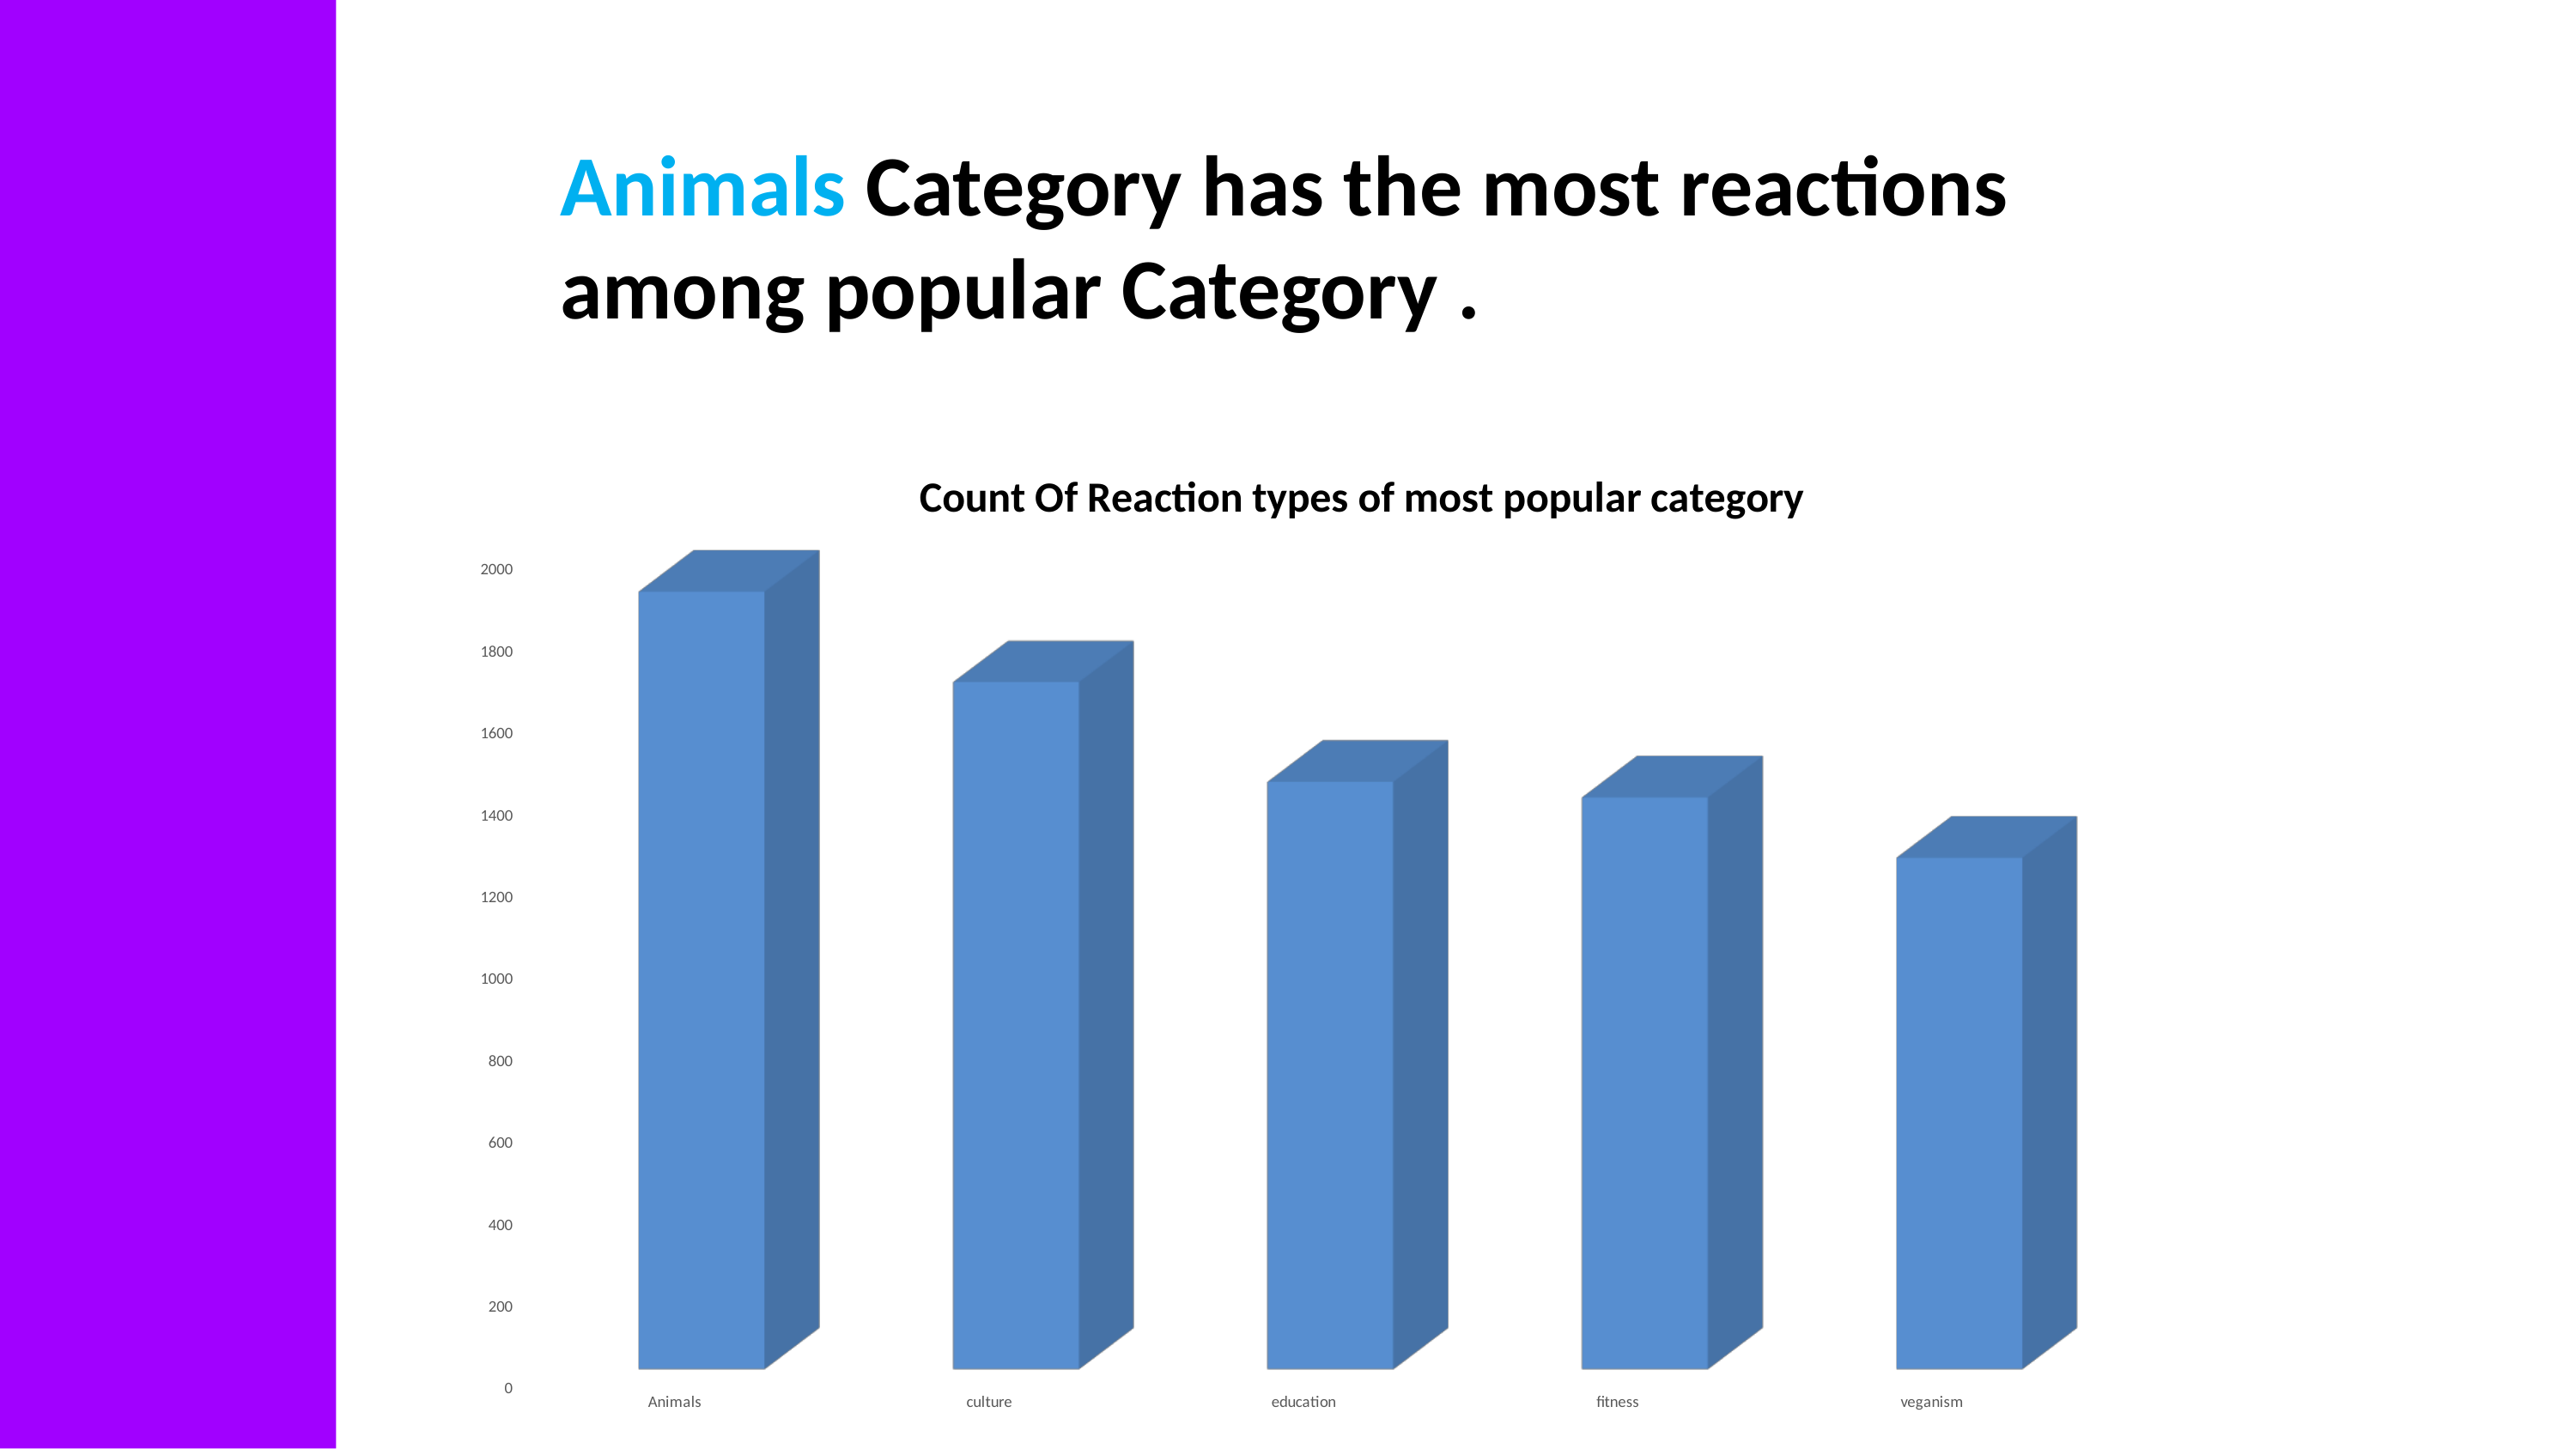

Animals Category has the most reactions among popular Category .

[unsupported chart]